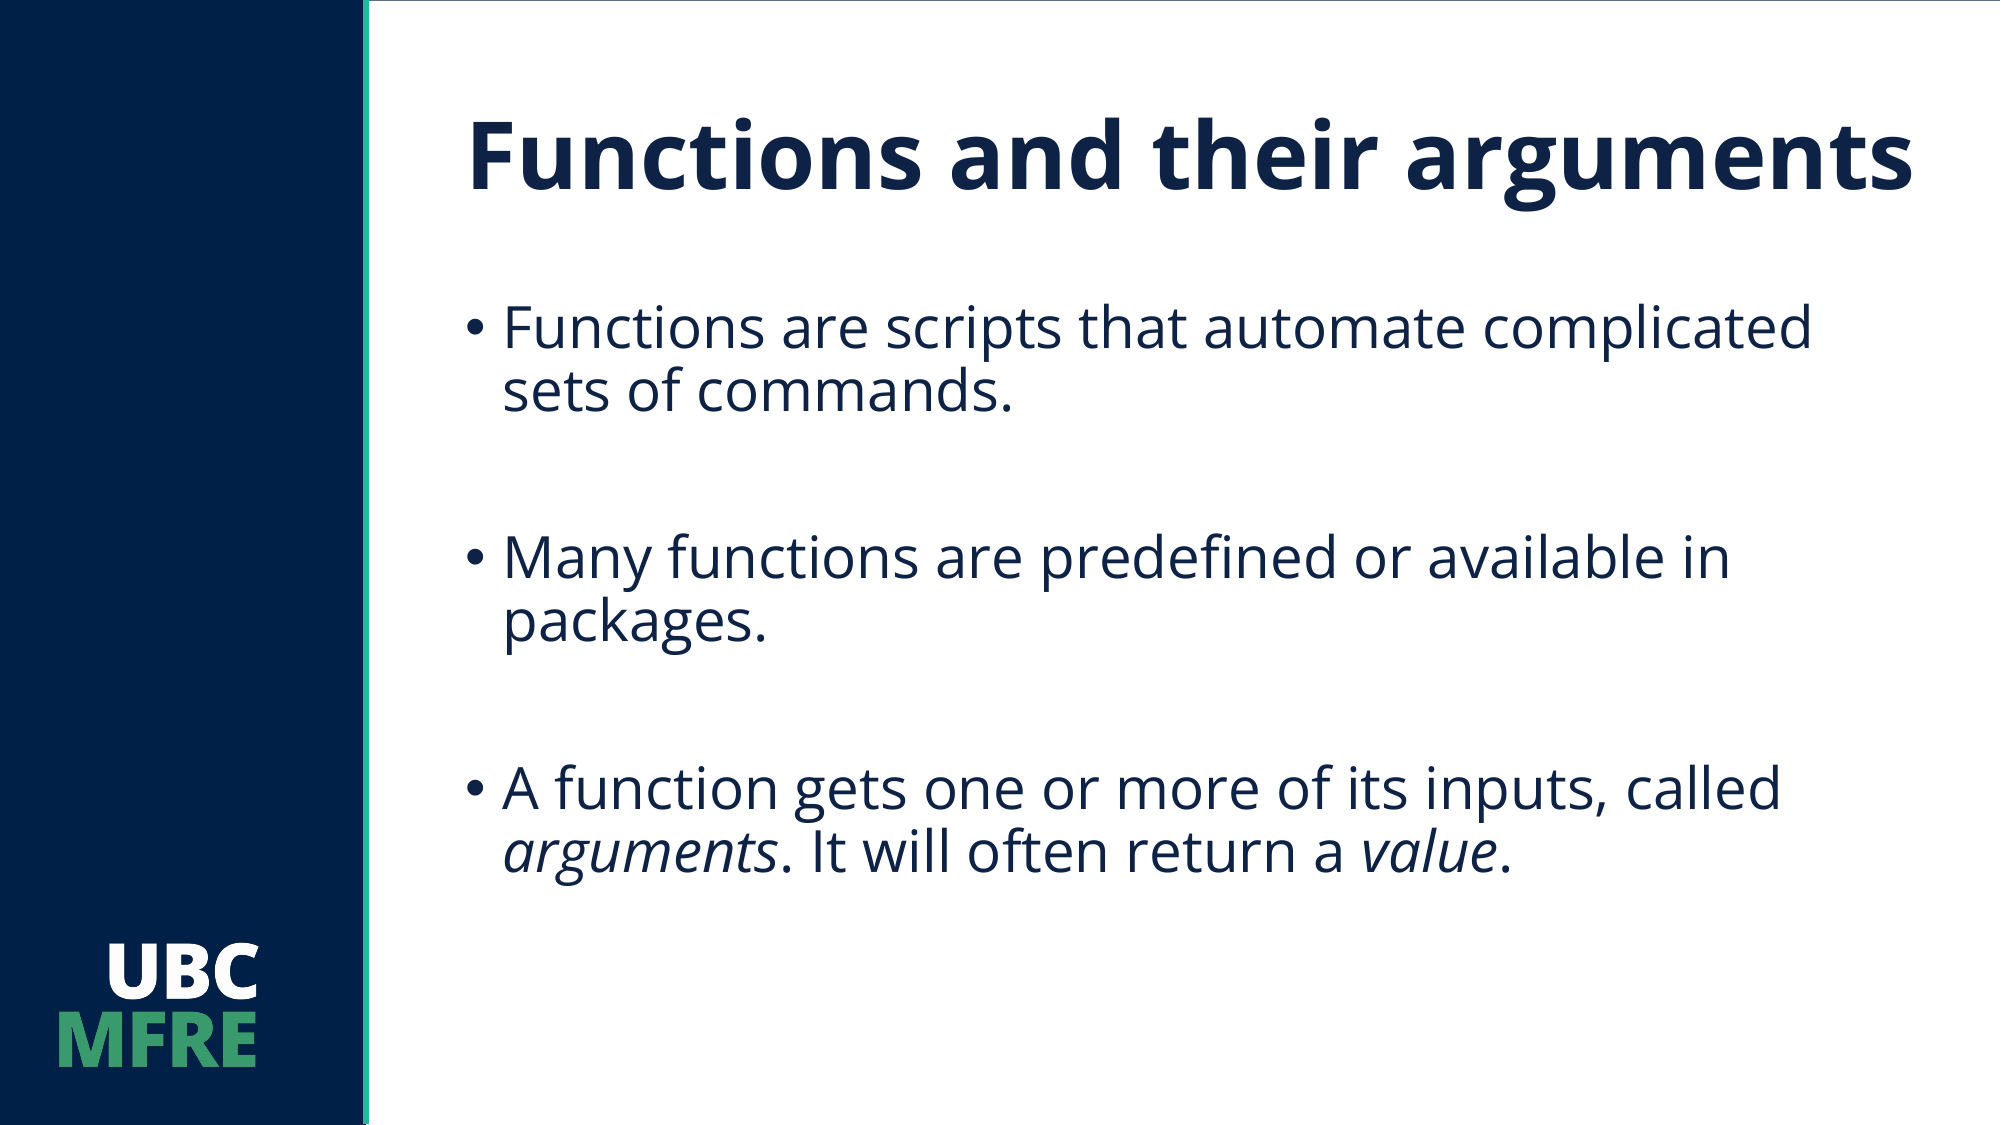

# Functions and their arguments
Functions are scripts that automate complicated sets of commands.

Many functions are predefined or available in packages.

A function gets one or more of its inputs, called arguments. It will often return a value.